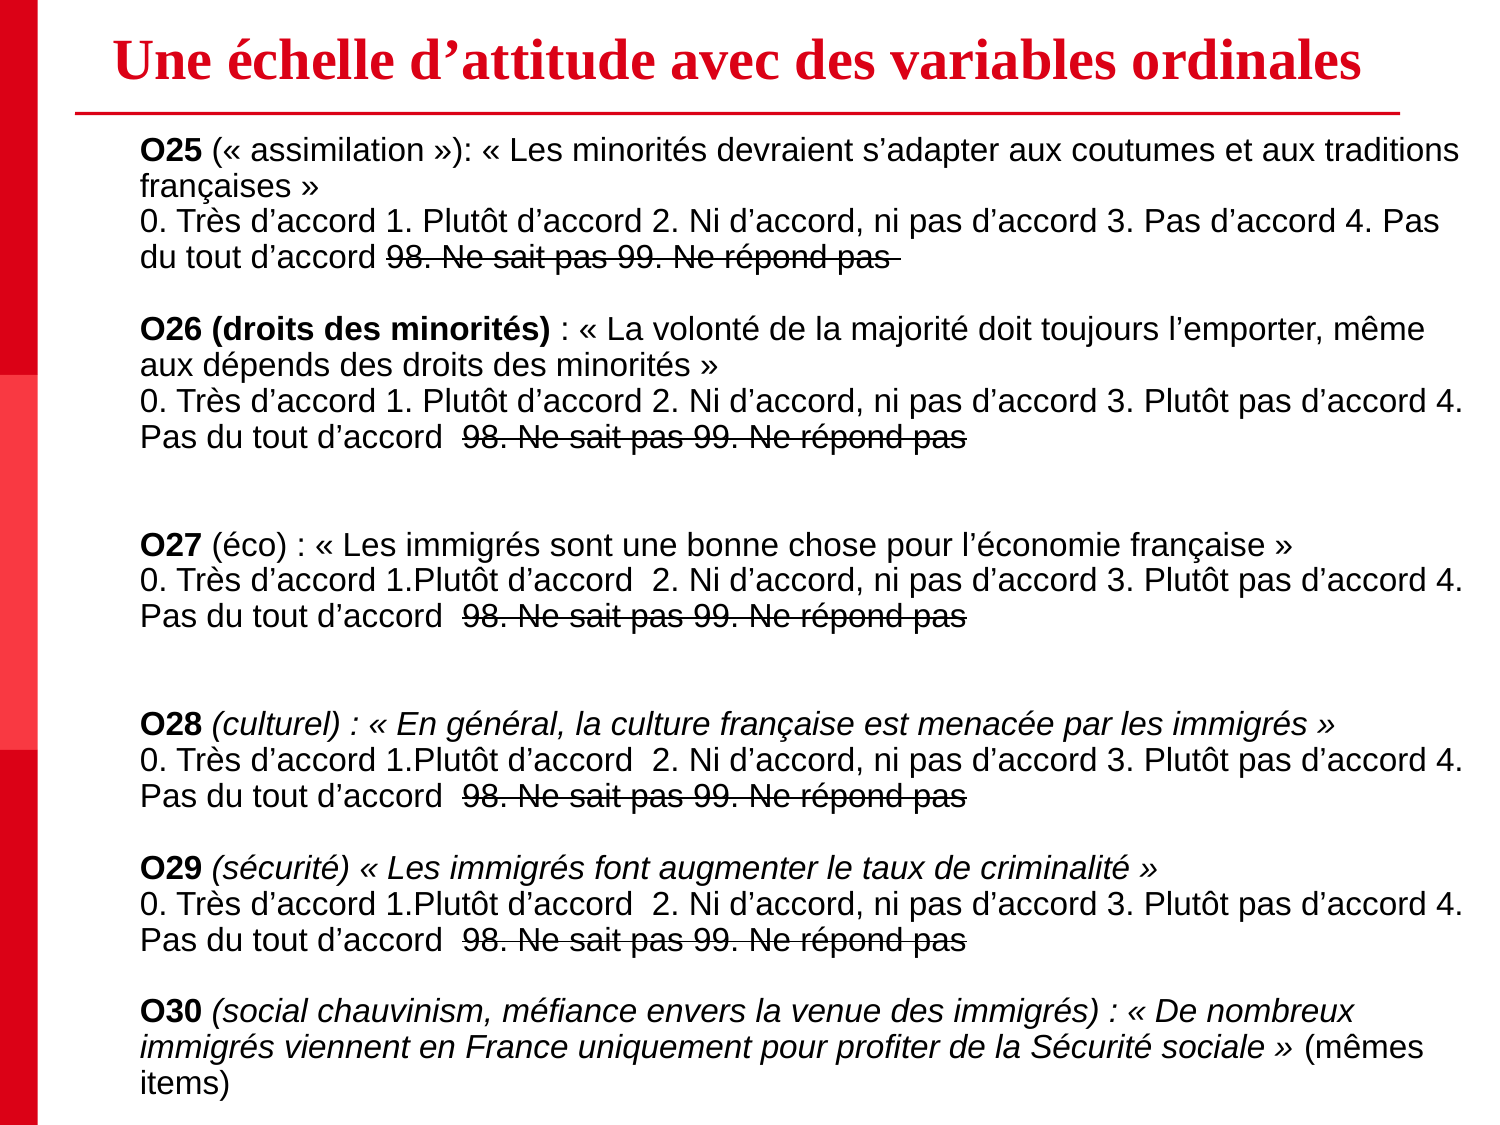

# Une échelle d’attitude avec des variables ordinales
O25 (« assimilation »): « Les minorités devraient s’adapter aux coutumes et aux traditions françaises »
0. Très d’accord 1. Plutôt d’accord 2. Ni d’accord, ni pas d’accord 3. Pas d’accord 4. Pas du tout d’accord 98. Ne sait pas 99. Ne répond pas

O26 (droits des minorités) : « La volonté de la majorité doit toujours l’emporter, même aux dépends des droits des minorités »
0. Très d’accord 1. Plutôt d’accord 2. Ni d’accord, ni pas d’accord 3. Plutôt pas d’accord 4. Pas du tout d’accord  98. Ne sait pas 99. Ne répond pas

O27 (éco) : « Les immigrés sont une bonne chose pour l’économie française »
0. Très d’accord 1.Plutôt d’accord  2. Ni d’accord, ni pas d’accord 3. Plutôt pas d’accord 4. Pas du tout d’accord  98. Ne sait pas 99. Ne répond pas

O28 (culturel) : « En général, la culture française est menacée par les immigrés »
0. Très d’accord 1.Plutôt d’accord  2. Ni d’accord, ni pas d’accord 3. Plutôt pas d’accord 4. Pas du tout d’accord  98. Ne sait pas 99. Ne répond pas

O29 (sécurité) « Les immigrés font augmenter le taux de criminalité »
0. Très d’accord 1.Plutôt d’accord  2. Ni d’accord, ni pas d’accord 3. Plutôt pas d’accord 4. Pas du tout d’accord  98. Ne sait pas 99. Ne répond pas
O30 (social chauvinism, méfiance envers la venue des immigrés) : « De nombreux immigrés viennent en France uniquement pour profiter de la Sécurité sociale » (mêmes items)